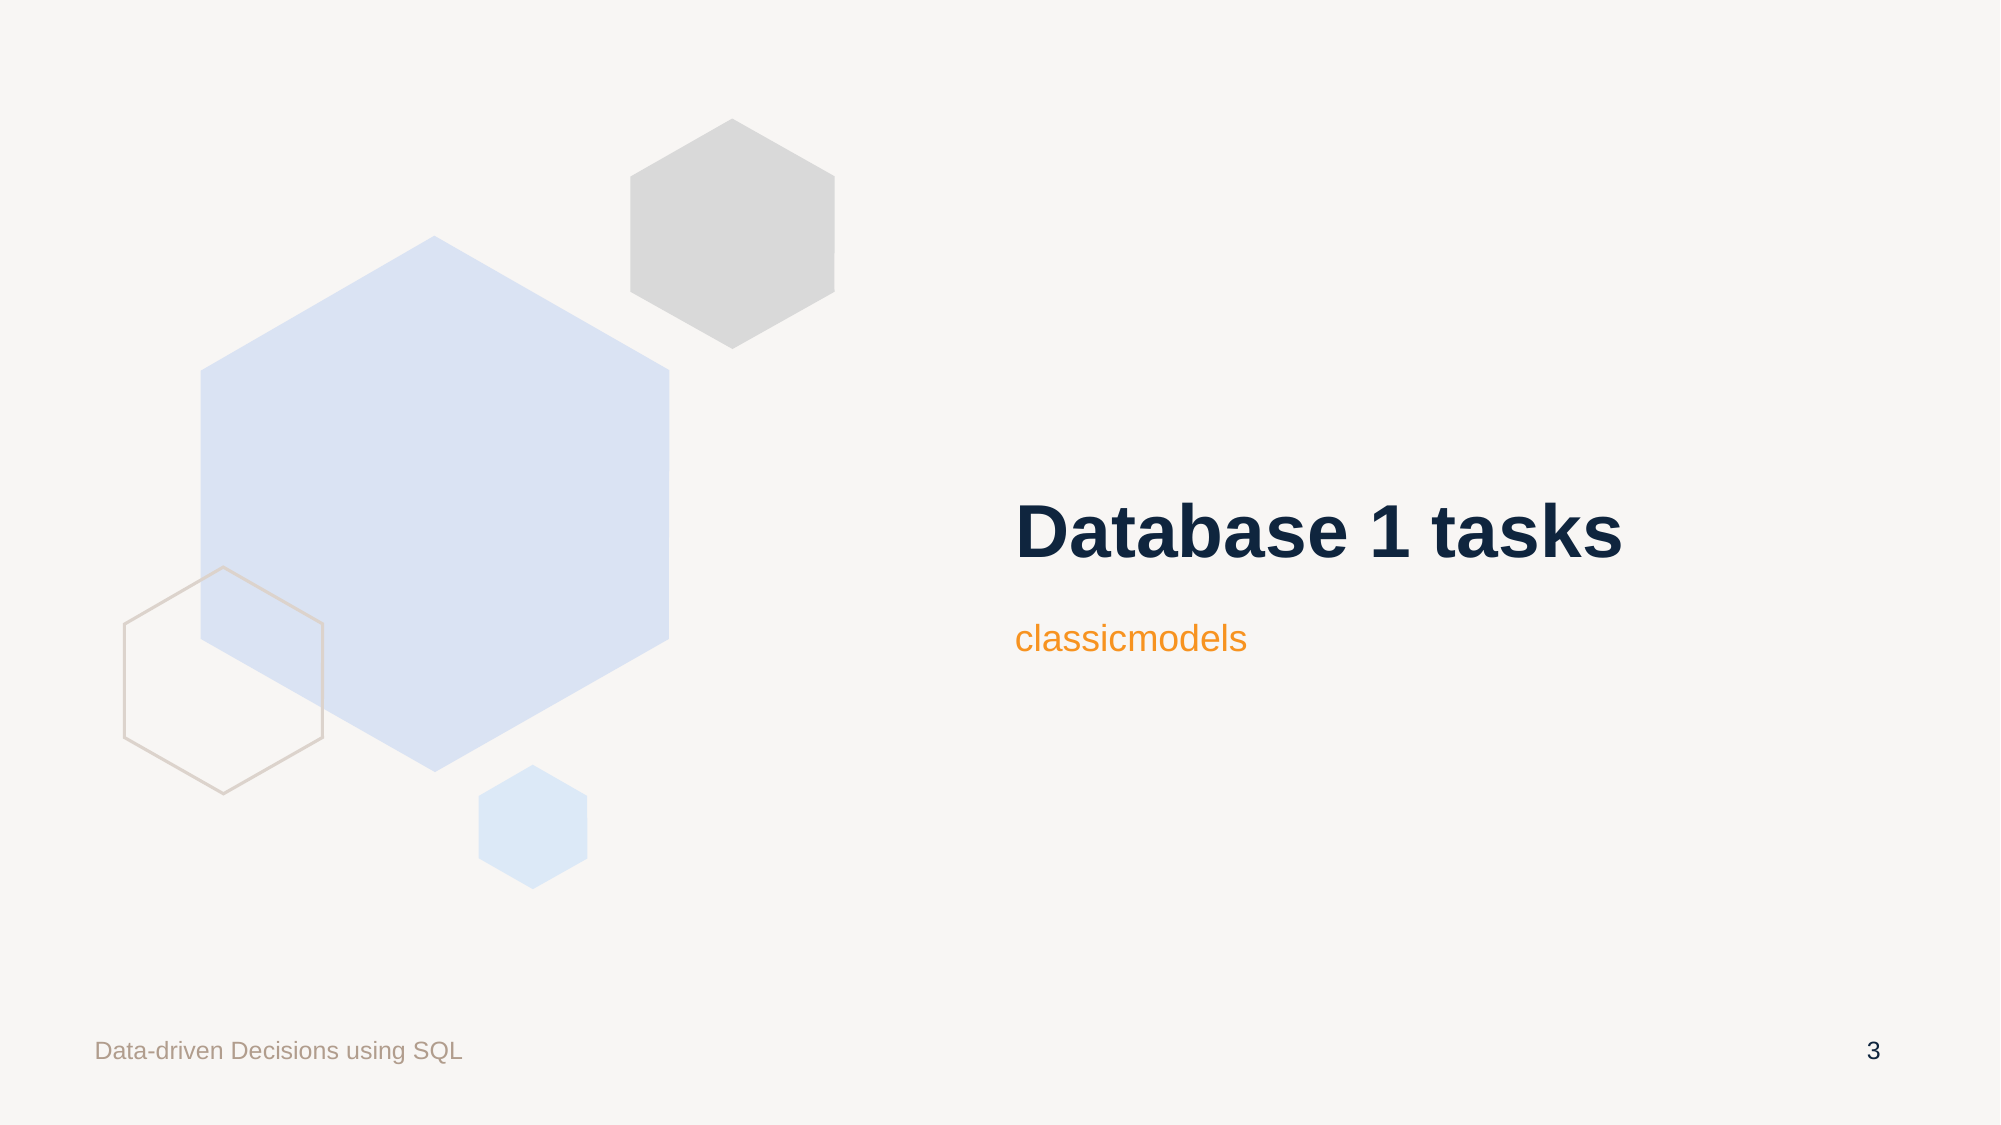

# Database 1 tasks
classicmodels

Data-driven Decisions using SQL
3